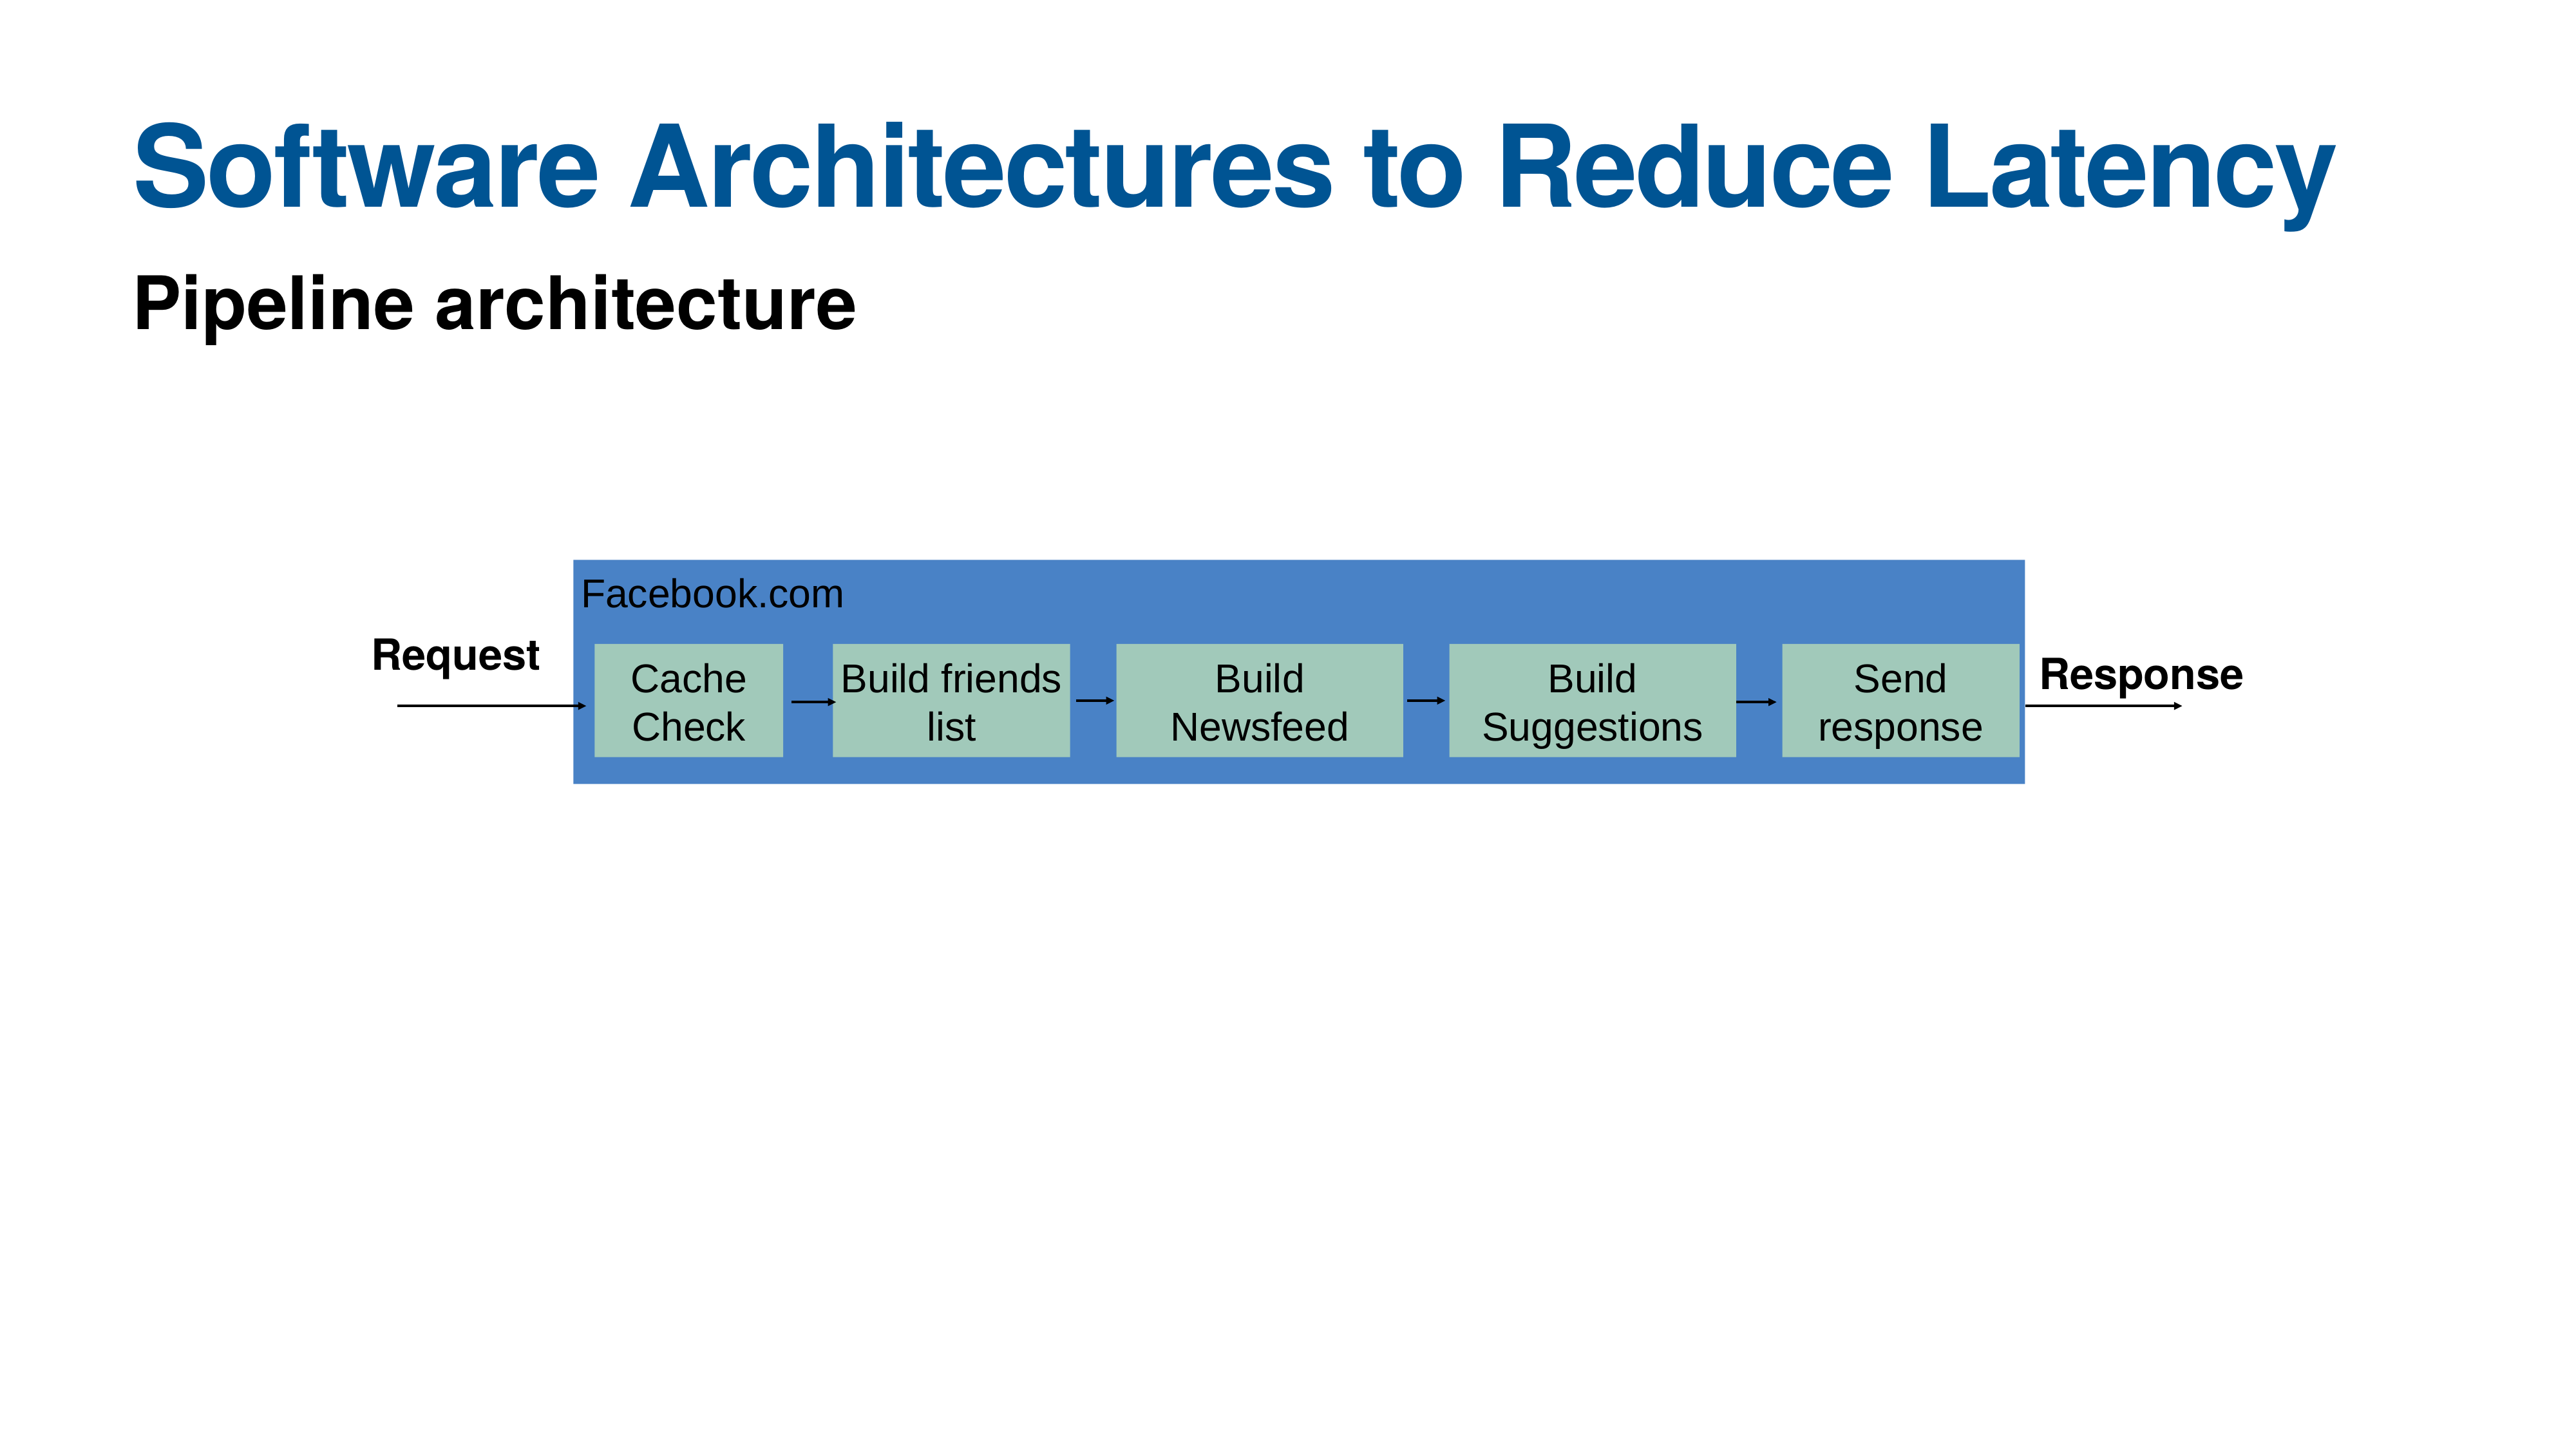

# Software Architectures to Reduce Latency
Pipeline architecture

Facebook.com
Request
Response
Cache Check
Build friends list
Build Newsfeed
Build Suggestions
Send response